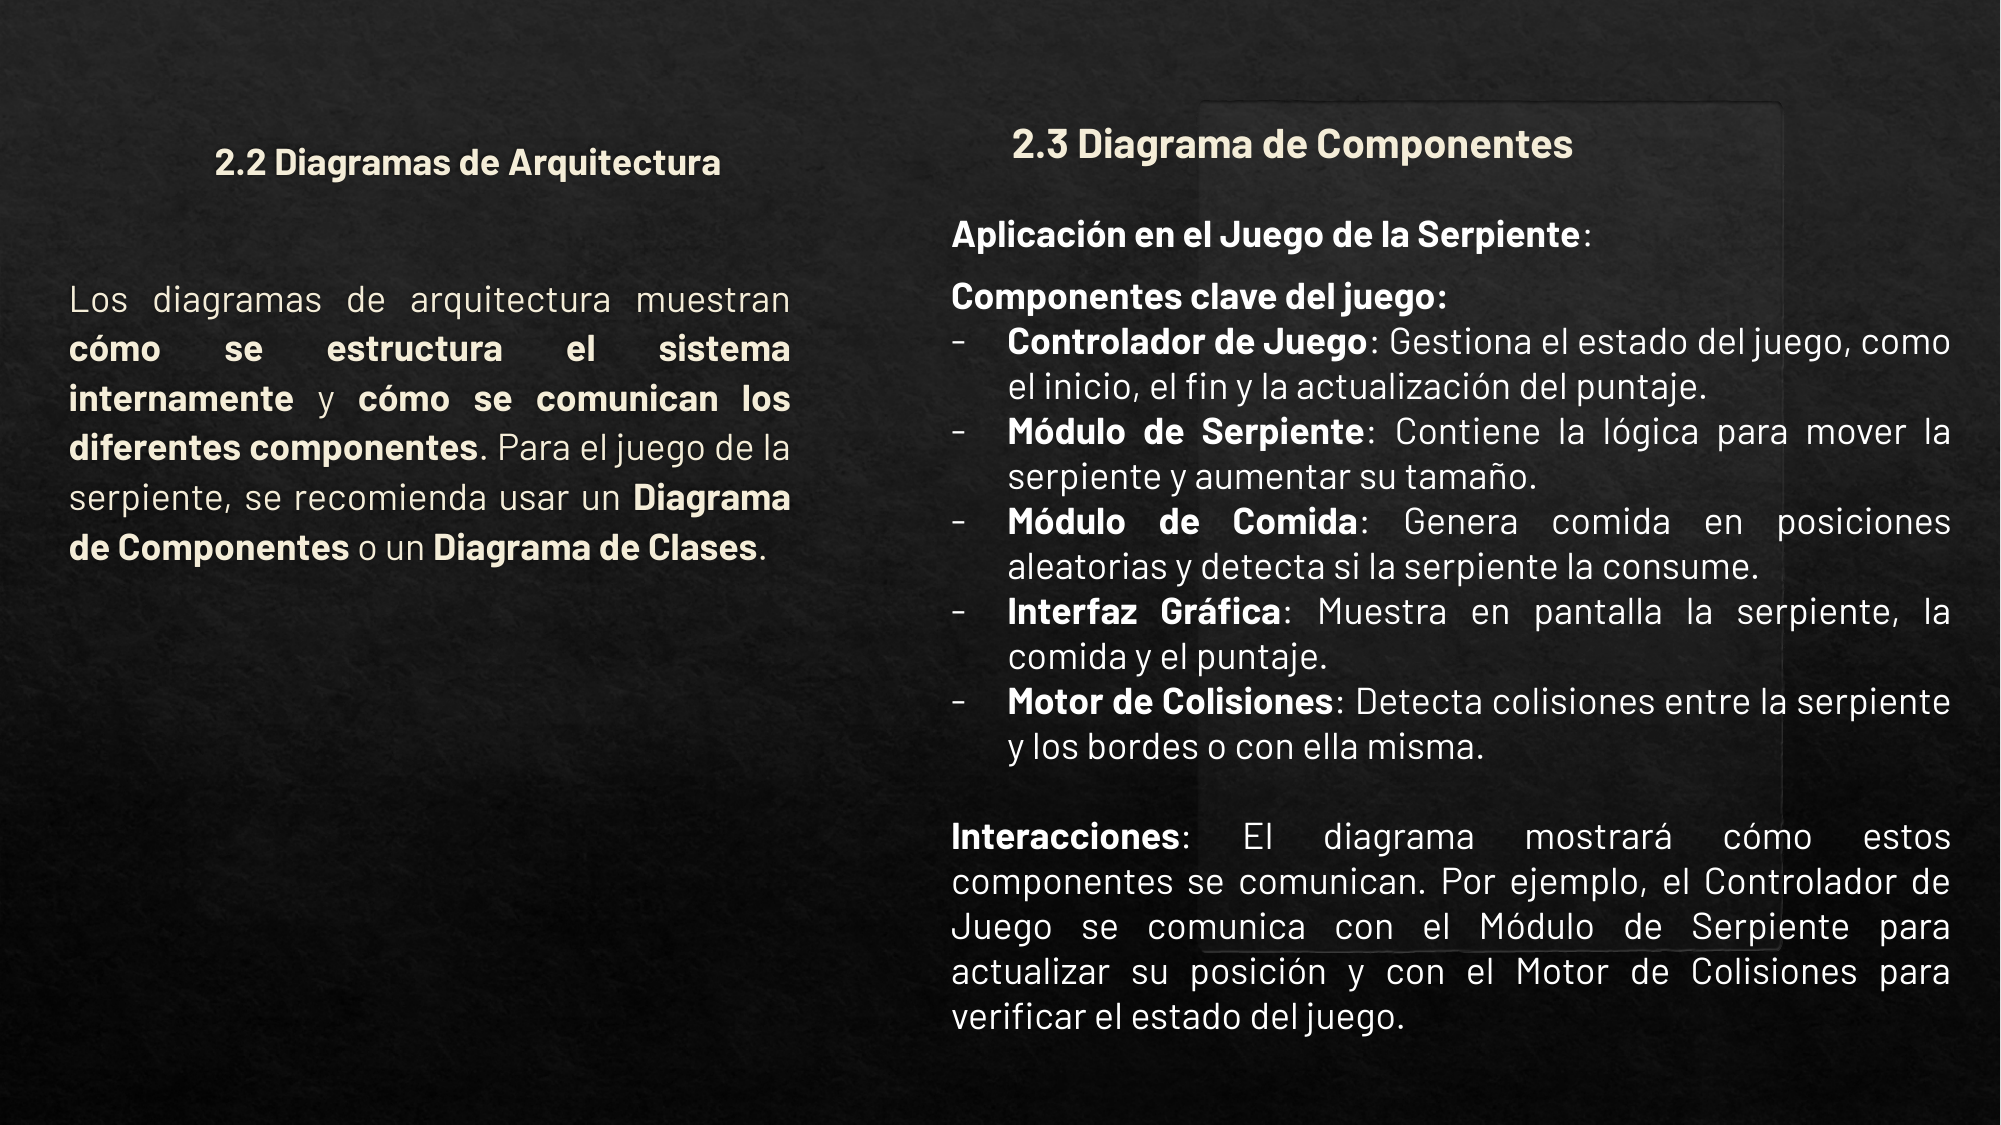

# 2.2 Diagramas de Arquitectura
2.3 Diagrama de Componentes
Aplicación en el Juego de la Serpiente:
Componentes clave del juego:
Controlador de Juego: Gestiona el estado del juego, como el inicio, el fin y la actualización del puntaje.
Módulo de Serpiente: Contiene la lógica para mover la serpiente y aumentar su tamaño.
Módulo de Comida: Genera comida en posiciones aleatorias y detecta si la serpiente la consume.
Interfaz Gráfica: Muestra en pantalla la serpiente, la comida y el puntaje.
Motor de Colisiones: Detecta colisiones entre la serpiente y los bordes o con ella misma.

Interacciones: El diagrama mostrará cómo estos componentes se comunican. Por ejemplo, el Controlador de Juego se comunica con el Módulo de Serpiente para actualizar su posición y con el Motor de Colisiones para verificar el estado del juego.
Los diagramas de arquitectura muestran cómo se estructura el sistema internamente y cómo se comunican los diferentes componentes. Para el juego de la serpiente, se recomienda usar un Diagrama de Componentes o un Diagrama de Clases.